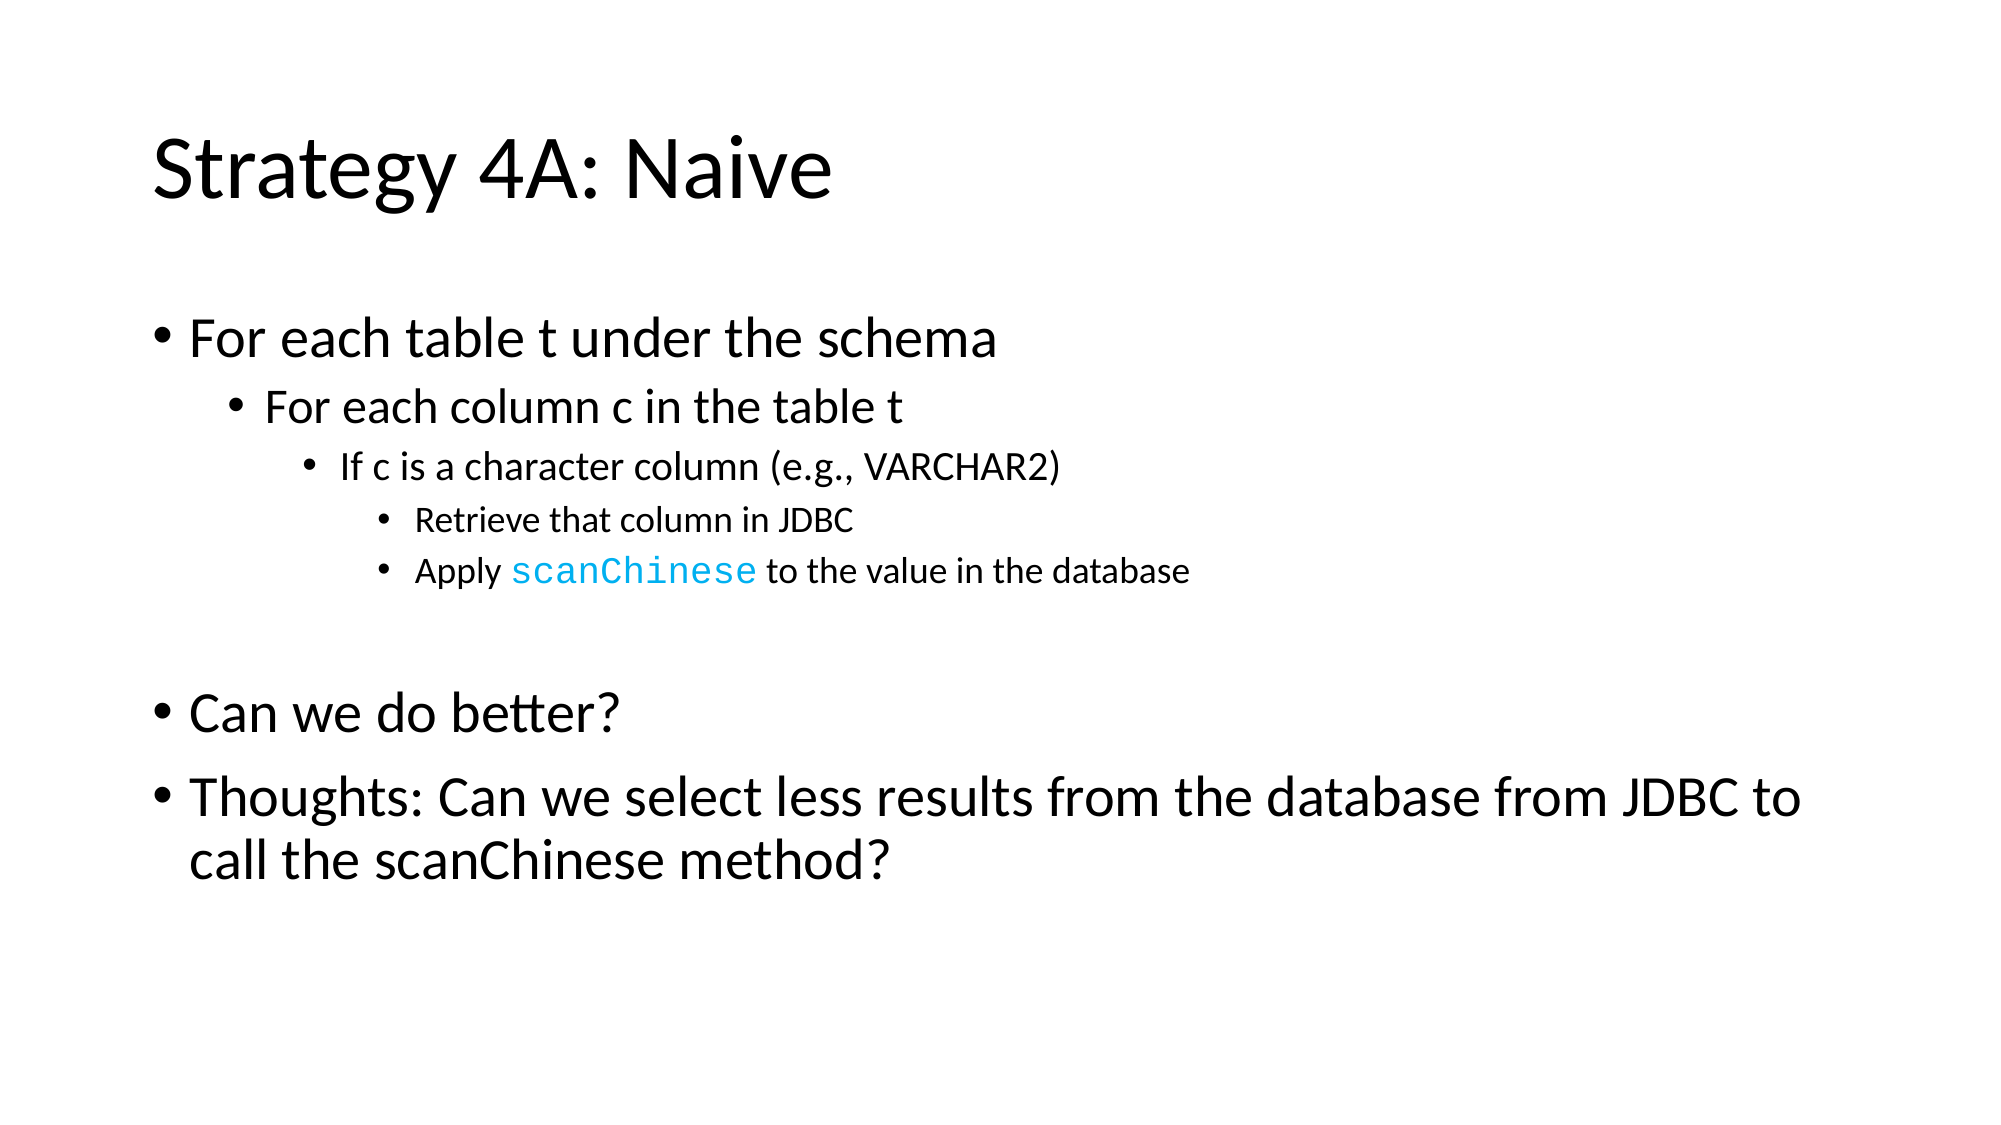

# Strategy 4A: Naive
For each table t under the schema
For each column c in the table t
If c is a character column (e.g., VARCHAR2)
Retrieve that column in JDBC
Apply scanChinese to the value in the database

Can we do better?
Thoughts: Can we select less results from the database from JDBC to call the scanChinese method?